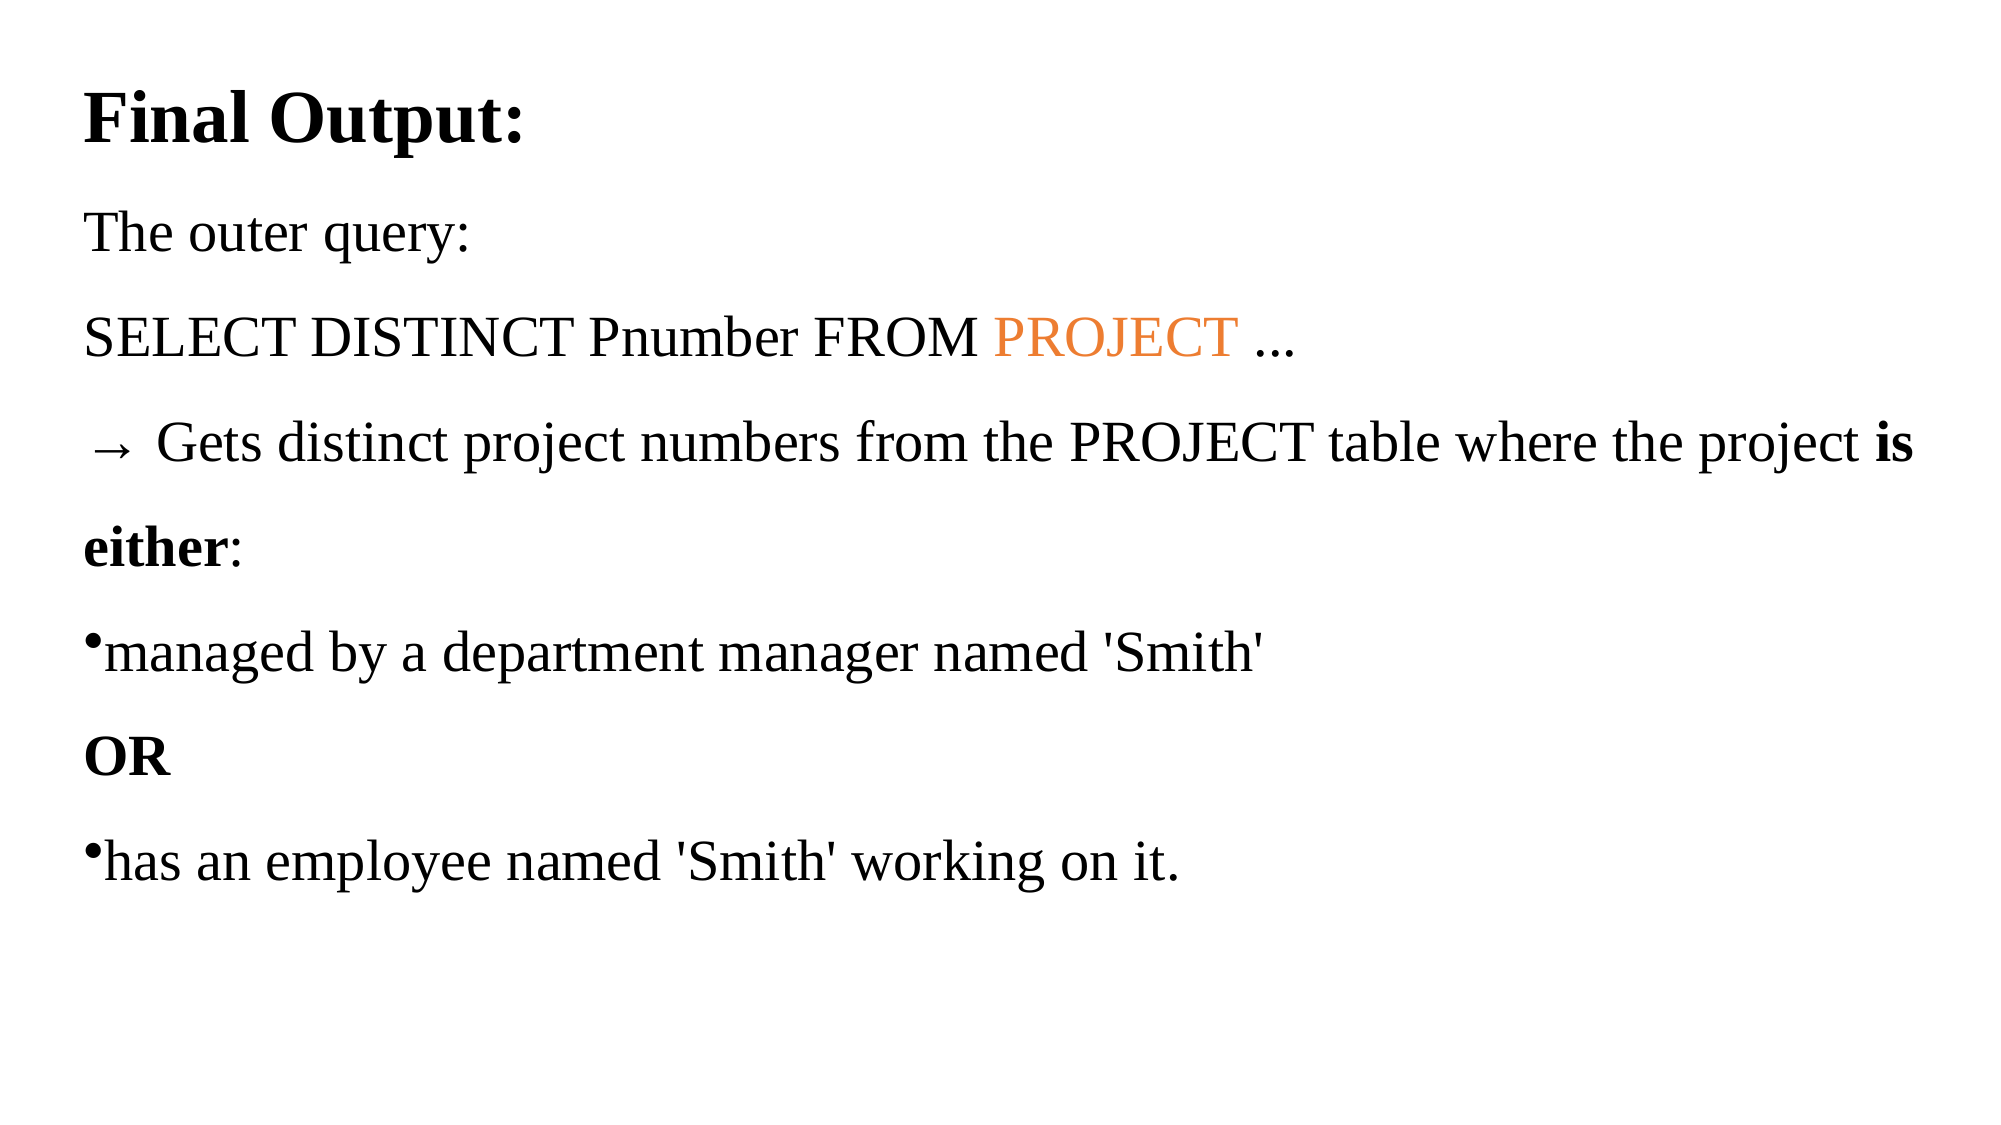

Final Output:
The outer query:
SELECT DISTINCT Pnumber FROM PROJECT ...
→ Gets distinct project numbers from the PROJECT table where the project is either:
managed by a department manager named 'Smith'
OR
has an employee named 'Smith' working on it.